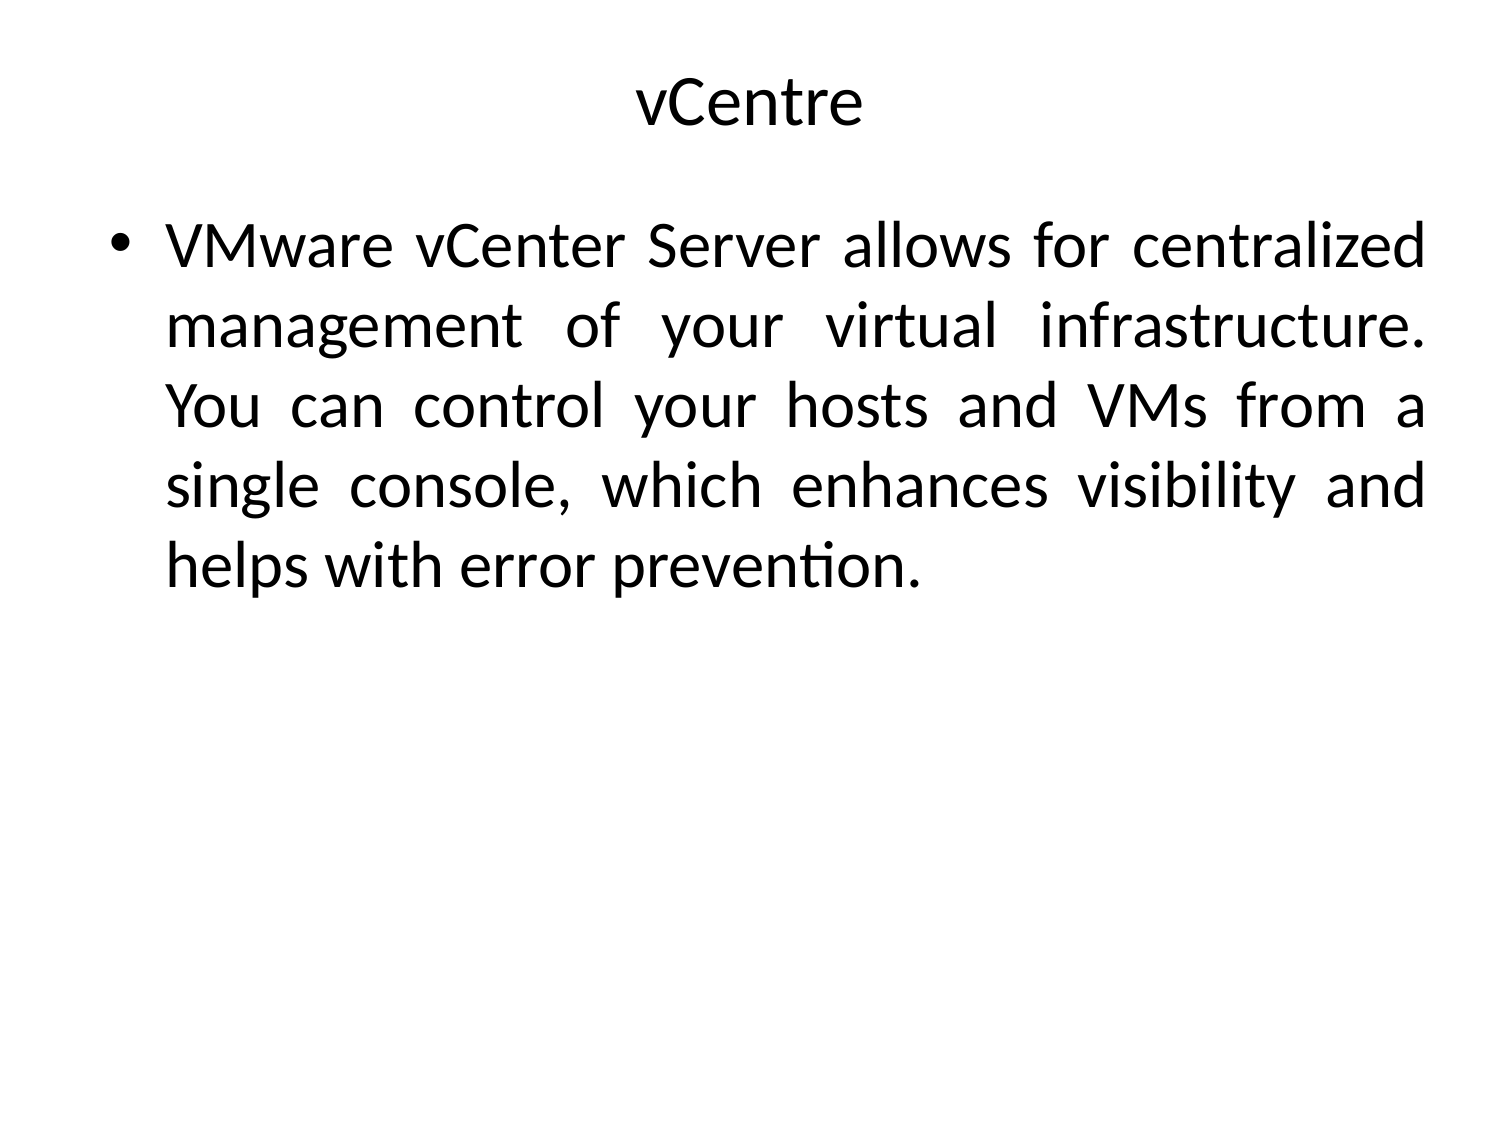

# vCentre
VMware vCenter Server allows for centralized management of your virtual infrastructure. You can control your hosts and VMs from a single console, which enhances visibility and helps with error prevention.